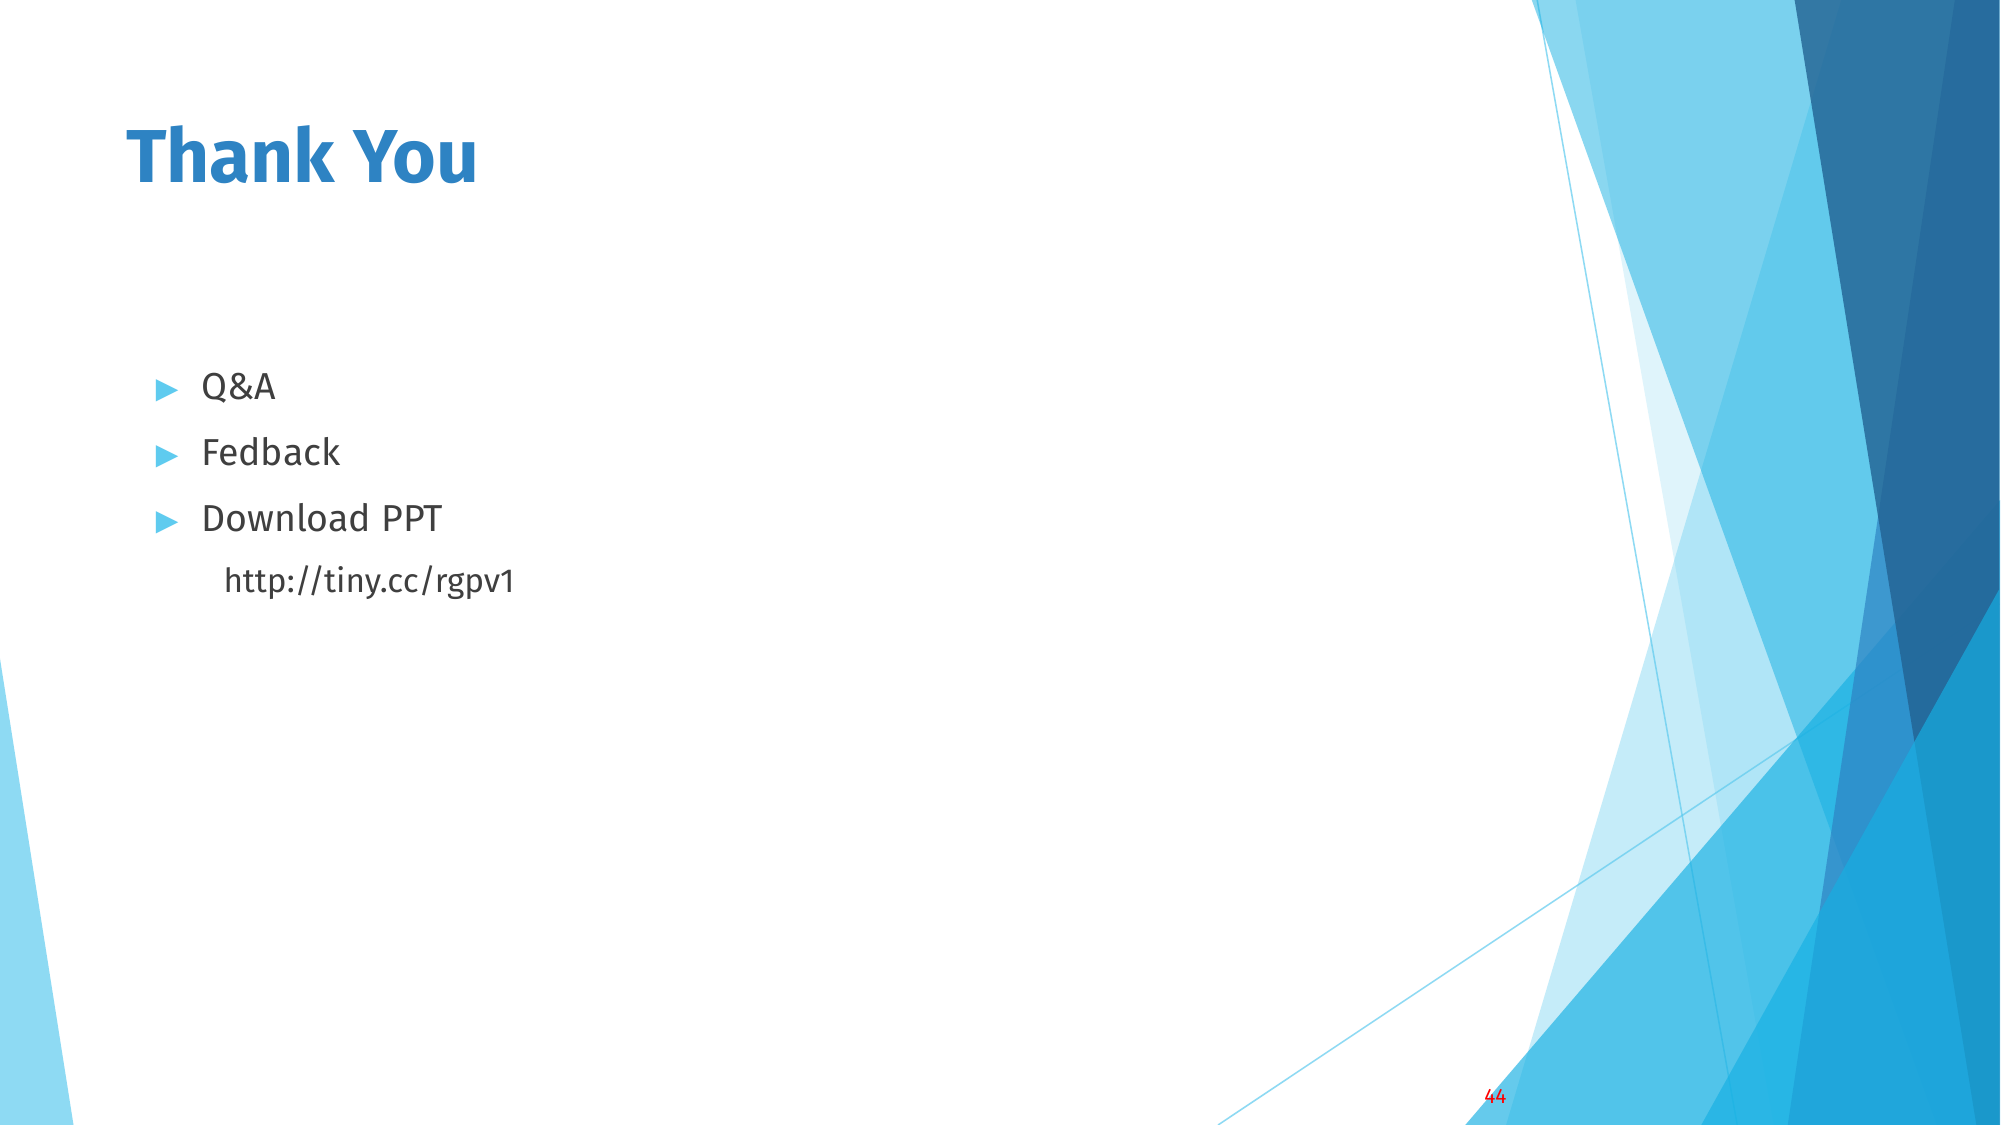

# Thank You
Q&A
Fedback
Download PPT
http://tiny.cc/rgpv1
44